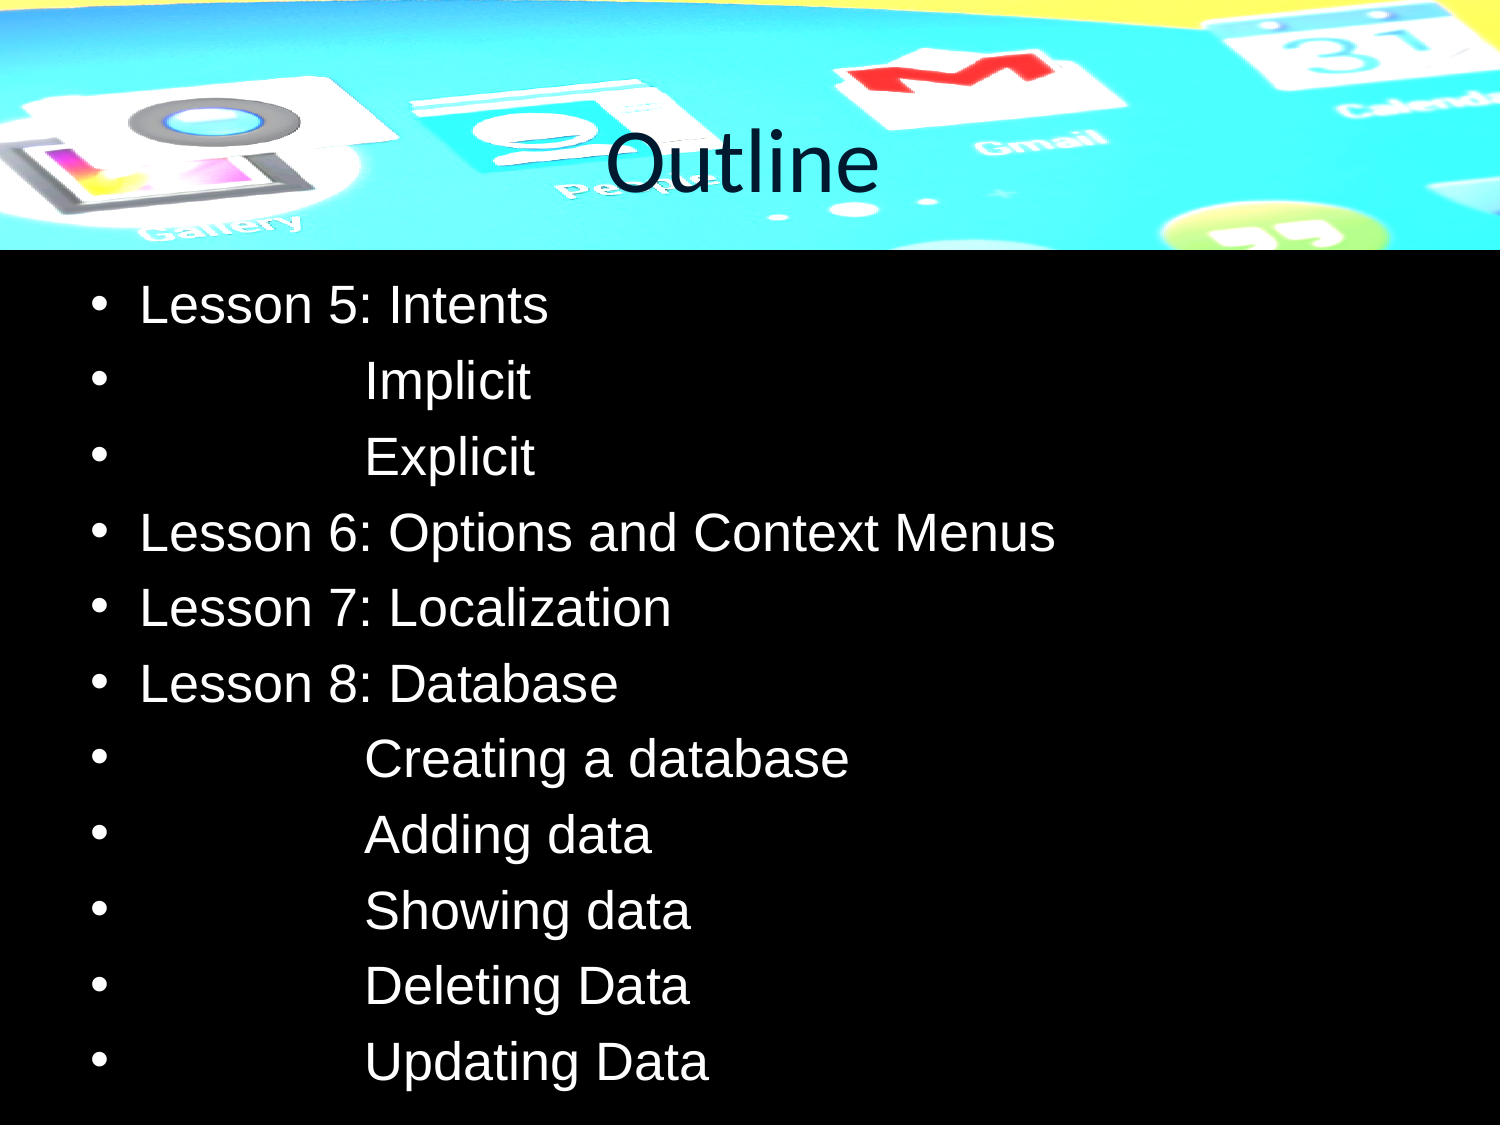

# Outline
Lesson 5: Intents
               Implicit
               Explicit
Lesson 6: Options and Context Menus
Lesson 7: Localization
Lesson 8: Database
               Creating a database
               Adding data
               Showing data
               Deleting Data
               Updating Data